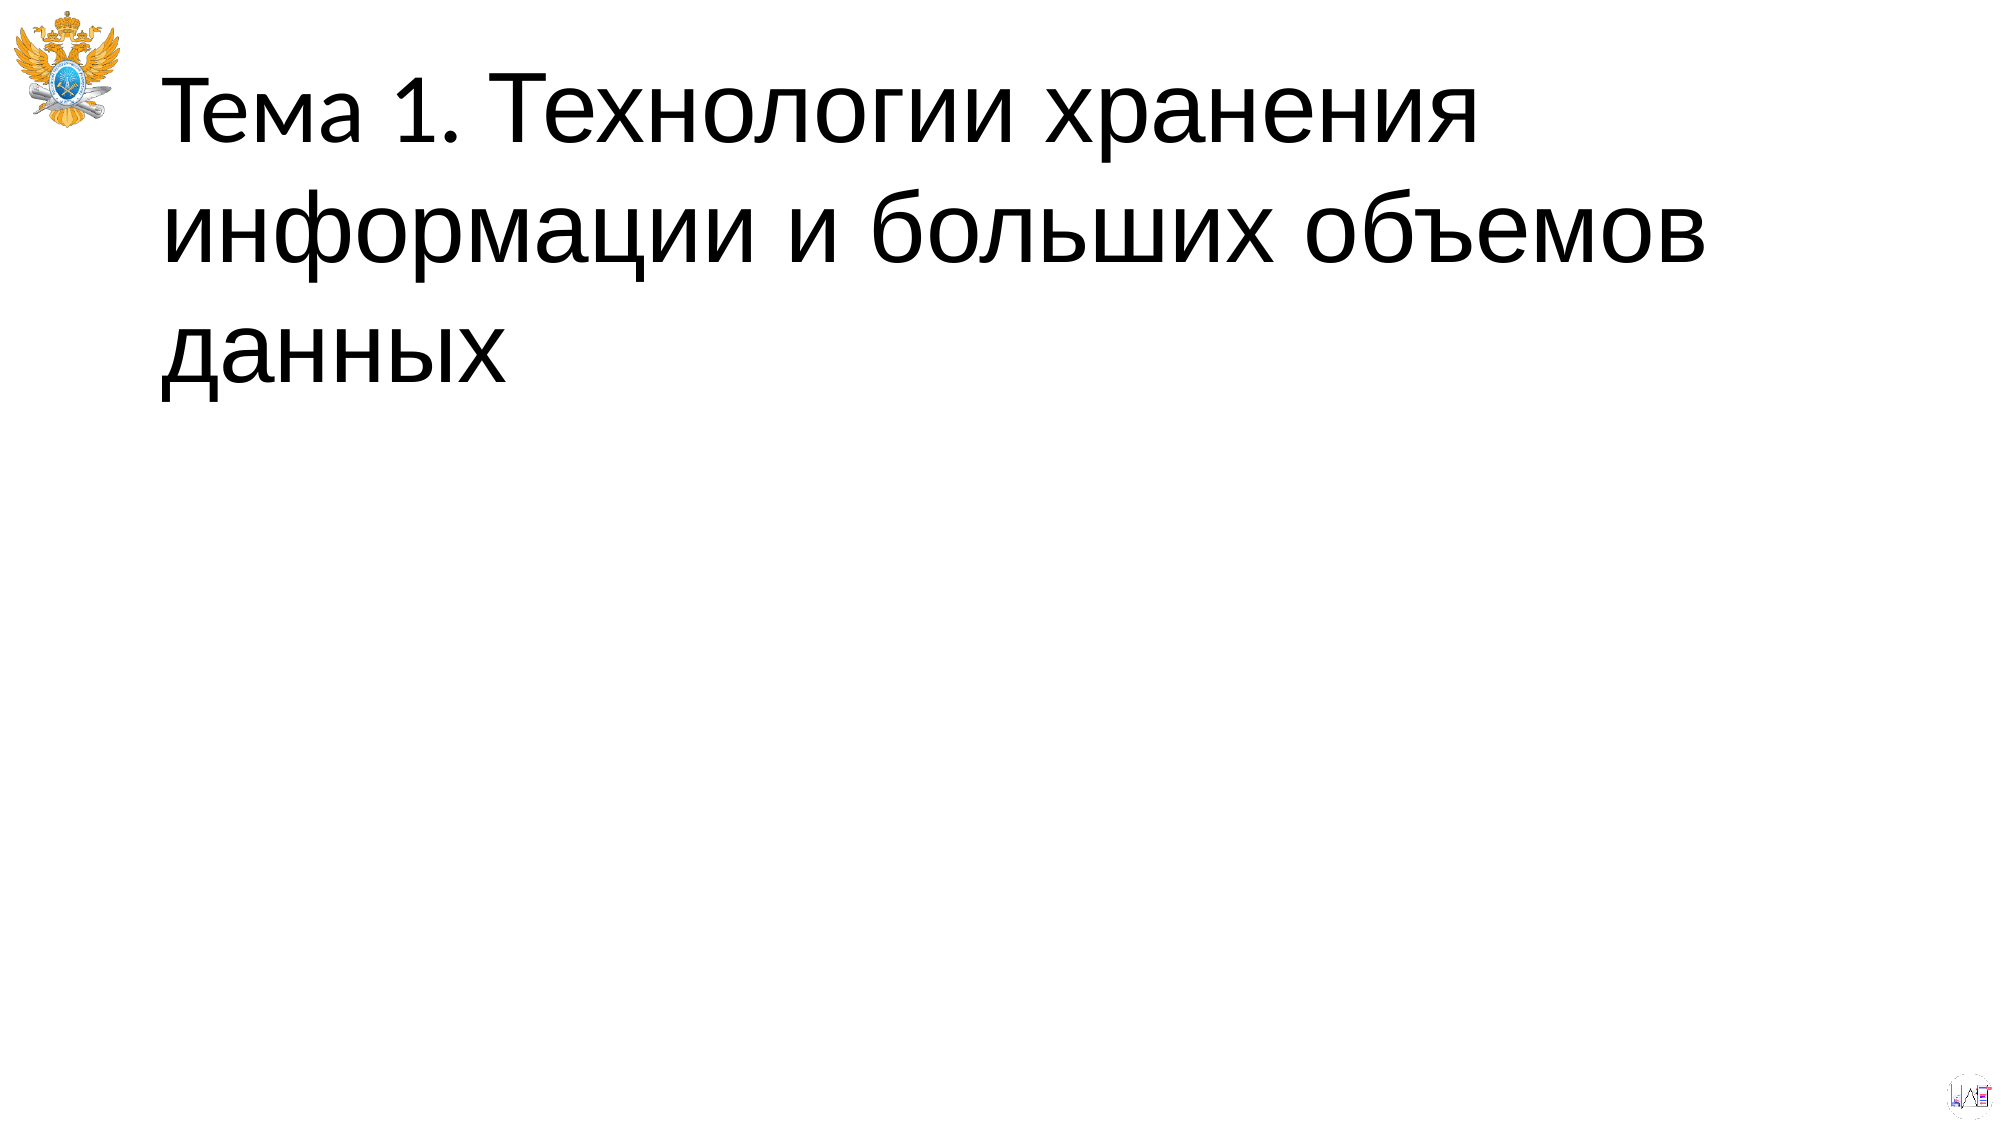

Тема 1. Технологии хранения информации и больших объемов данных